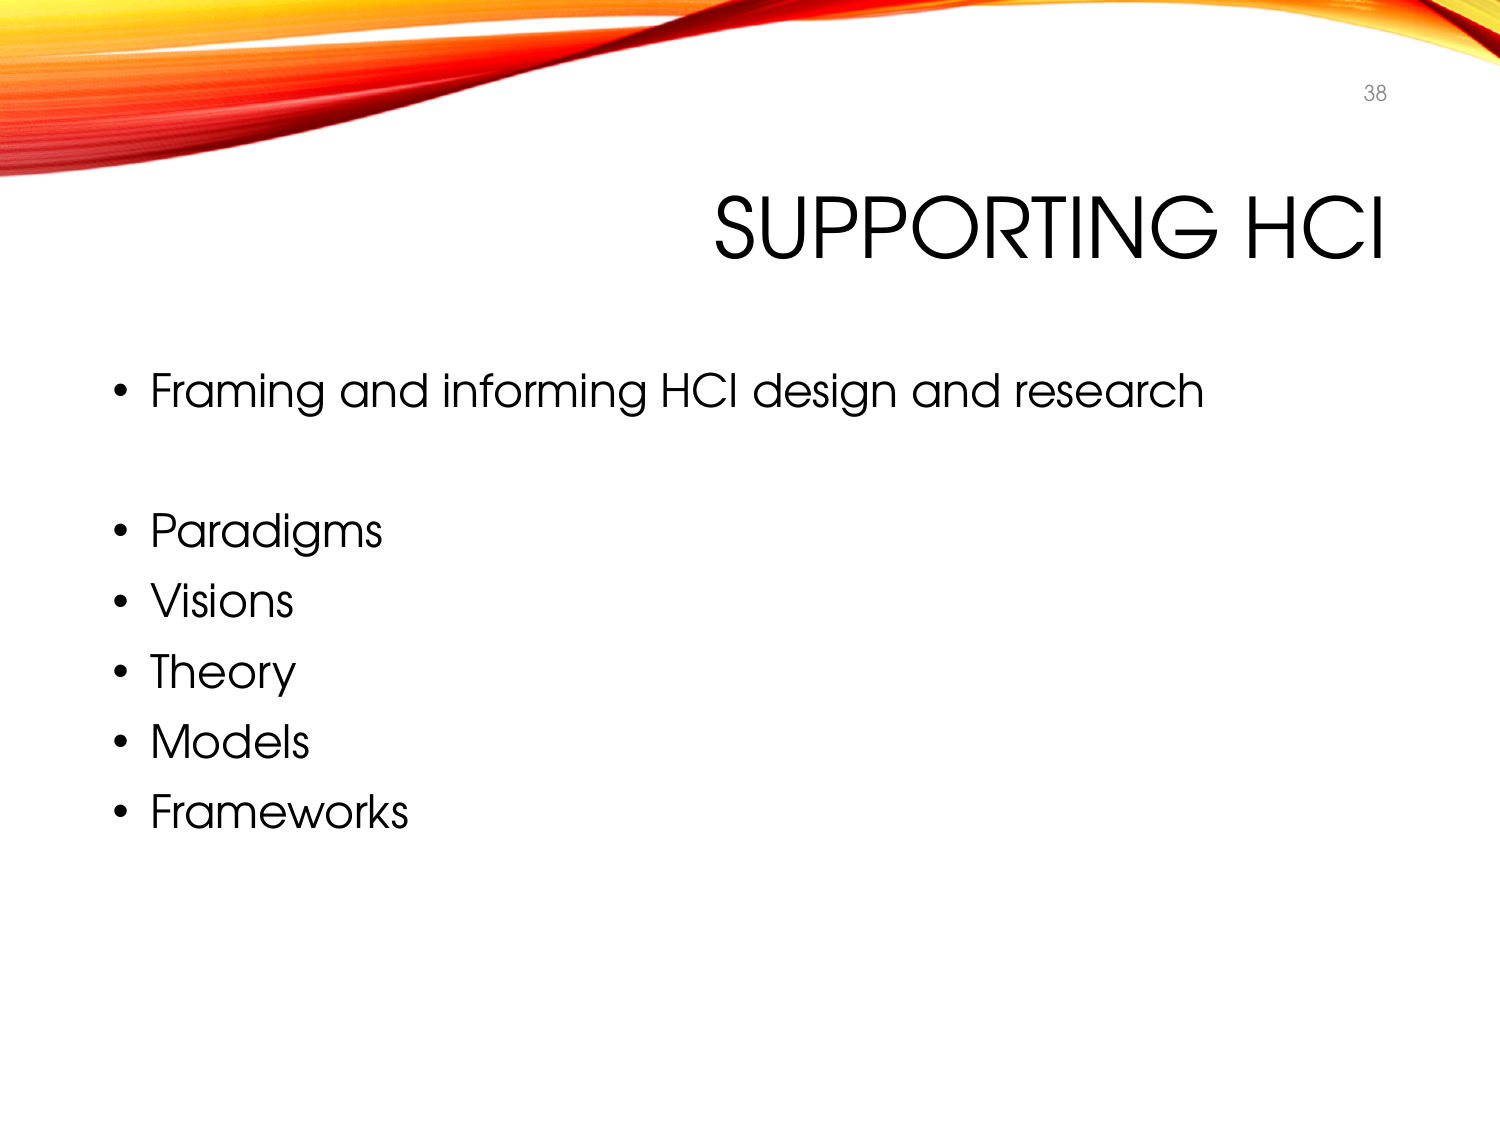

38
# Supporting HCI
Framing and informing HCI design and research

Paradigms
Visions
Theory
Models
Frameworks